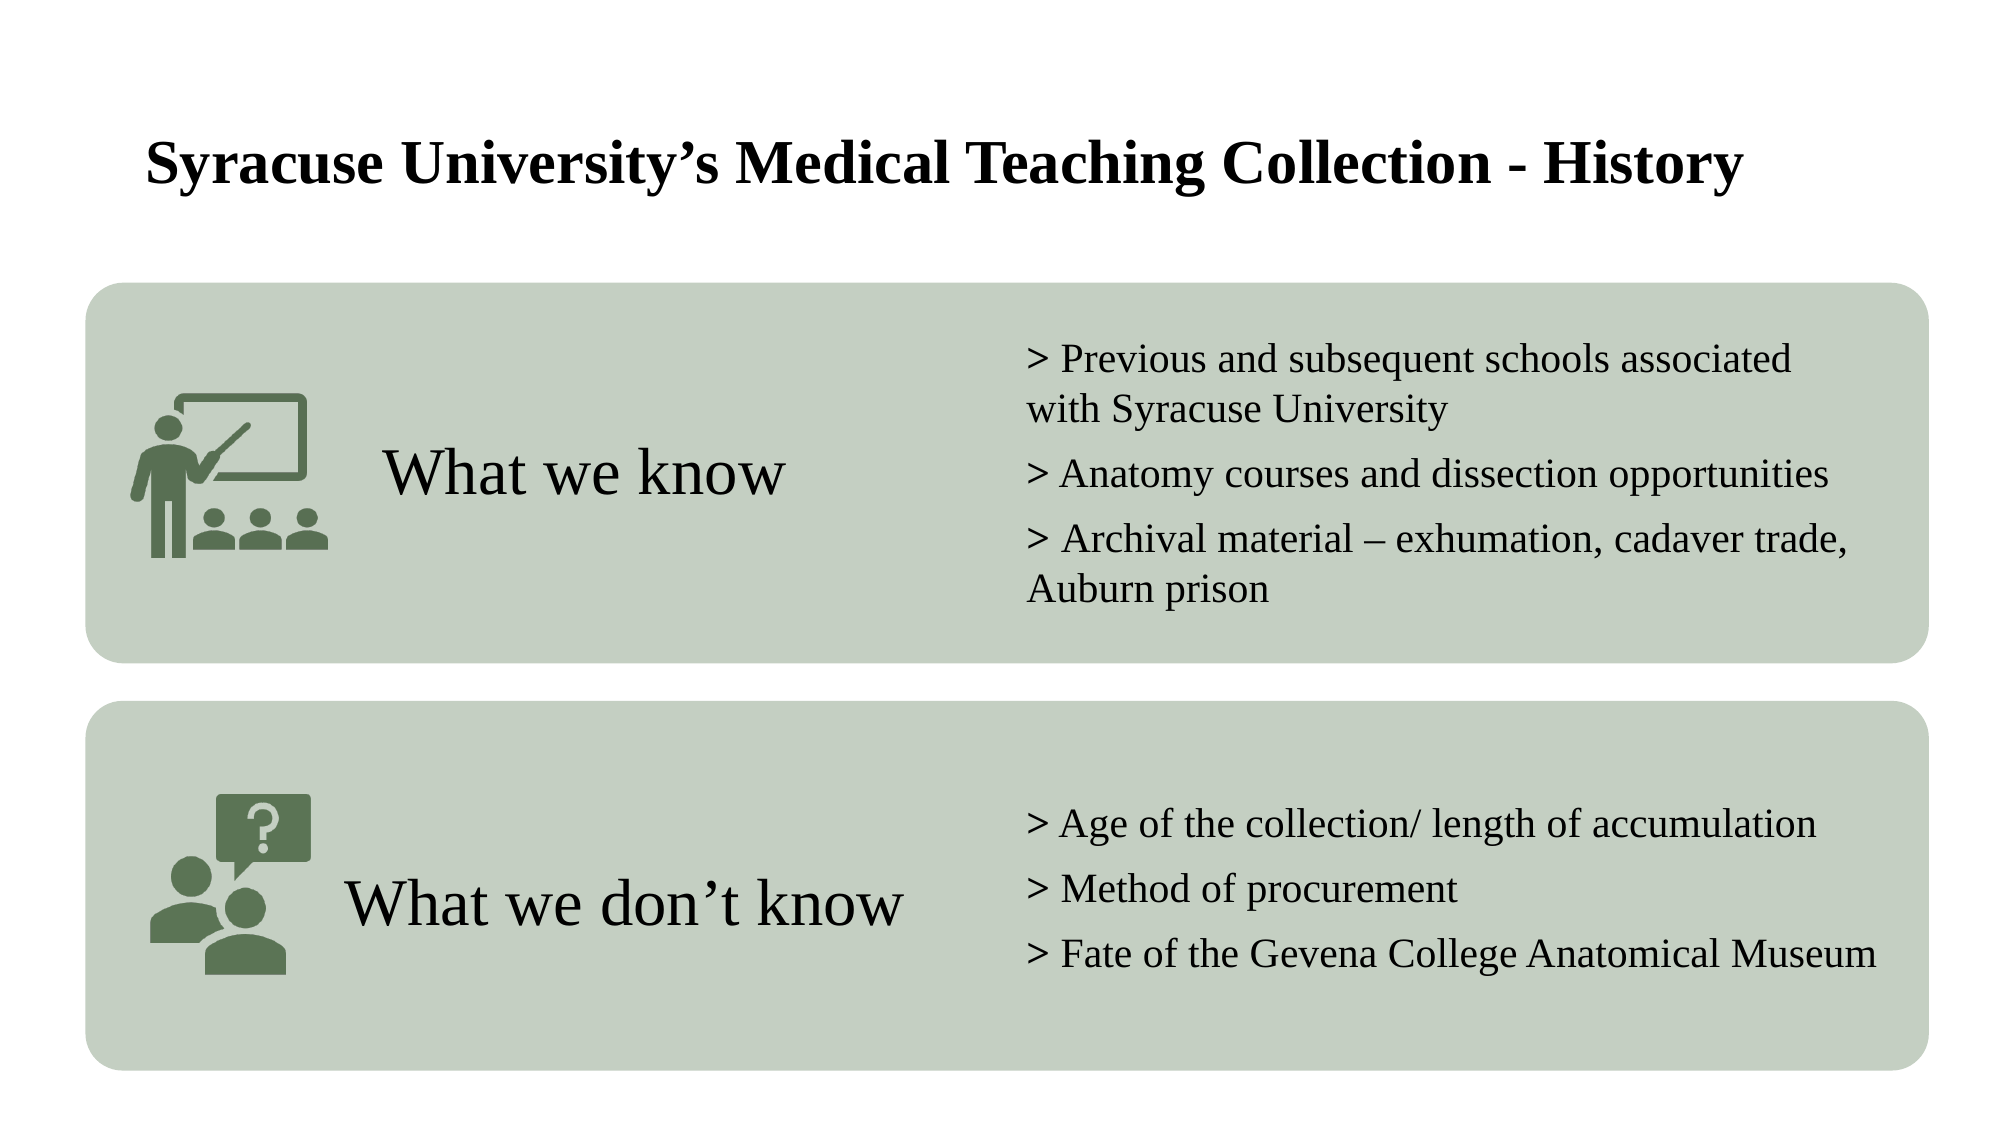

# Syracuse University’s Medical Teaching Collection - History
What we know
> Previous and subsequent schools associated with Syracuse University
> Anatomy courses and dissection opportunities
> Archival material – exhumation, cadaver trade, Auburn prison
What we don’t know
> Age of the collection/ length of accumulation
> Method of procurement
> Fate of the Gevena College Anatomical Museum